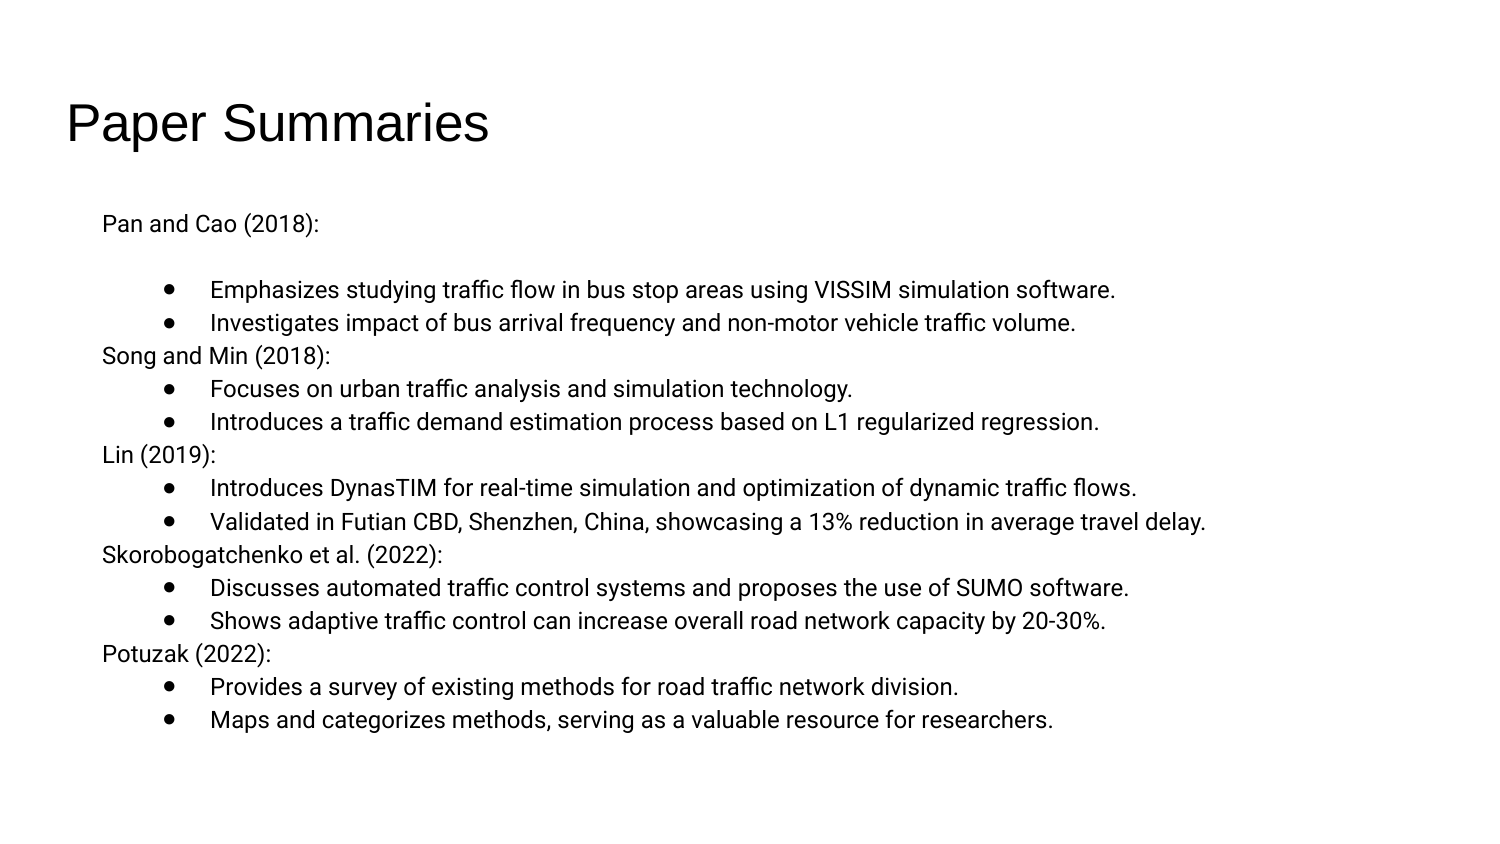

# Paper Summaries
Pan and Cao (2018):

Emphasizes studying traffic flow in bus stop areas using VISSIM simulation software.
Investigates impact of bus arrival frequency and non-motor vehicle traffic volume.
Song and Min (2018):
Focuses on urban traffic analysis and simulation technology.
Introduces a traffic demand estimation process based on L1 regularized regression.
Lin (2019):
Introduces DynasTIM for real-time simulation and optimization of dynamic traffic flows.
Validated in Futian CBD, Shenzhen, China, showcasing a 13% reduction in average travel delay.
Skorobogatchenko et al. (2022):
Discusses automated traffic control systems and proposes the use of SUMO software.
Shows adaptive traffic control can increase overall road network capacity by 20-30%.
Potuzak (2022):
Provides a survey of existing methods for road traffic network division.
Maps and categorizes methods, serving as a valuable resource for researchers.